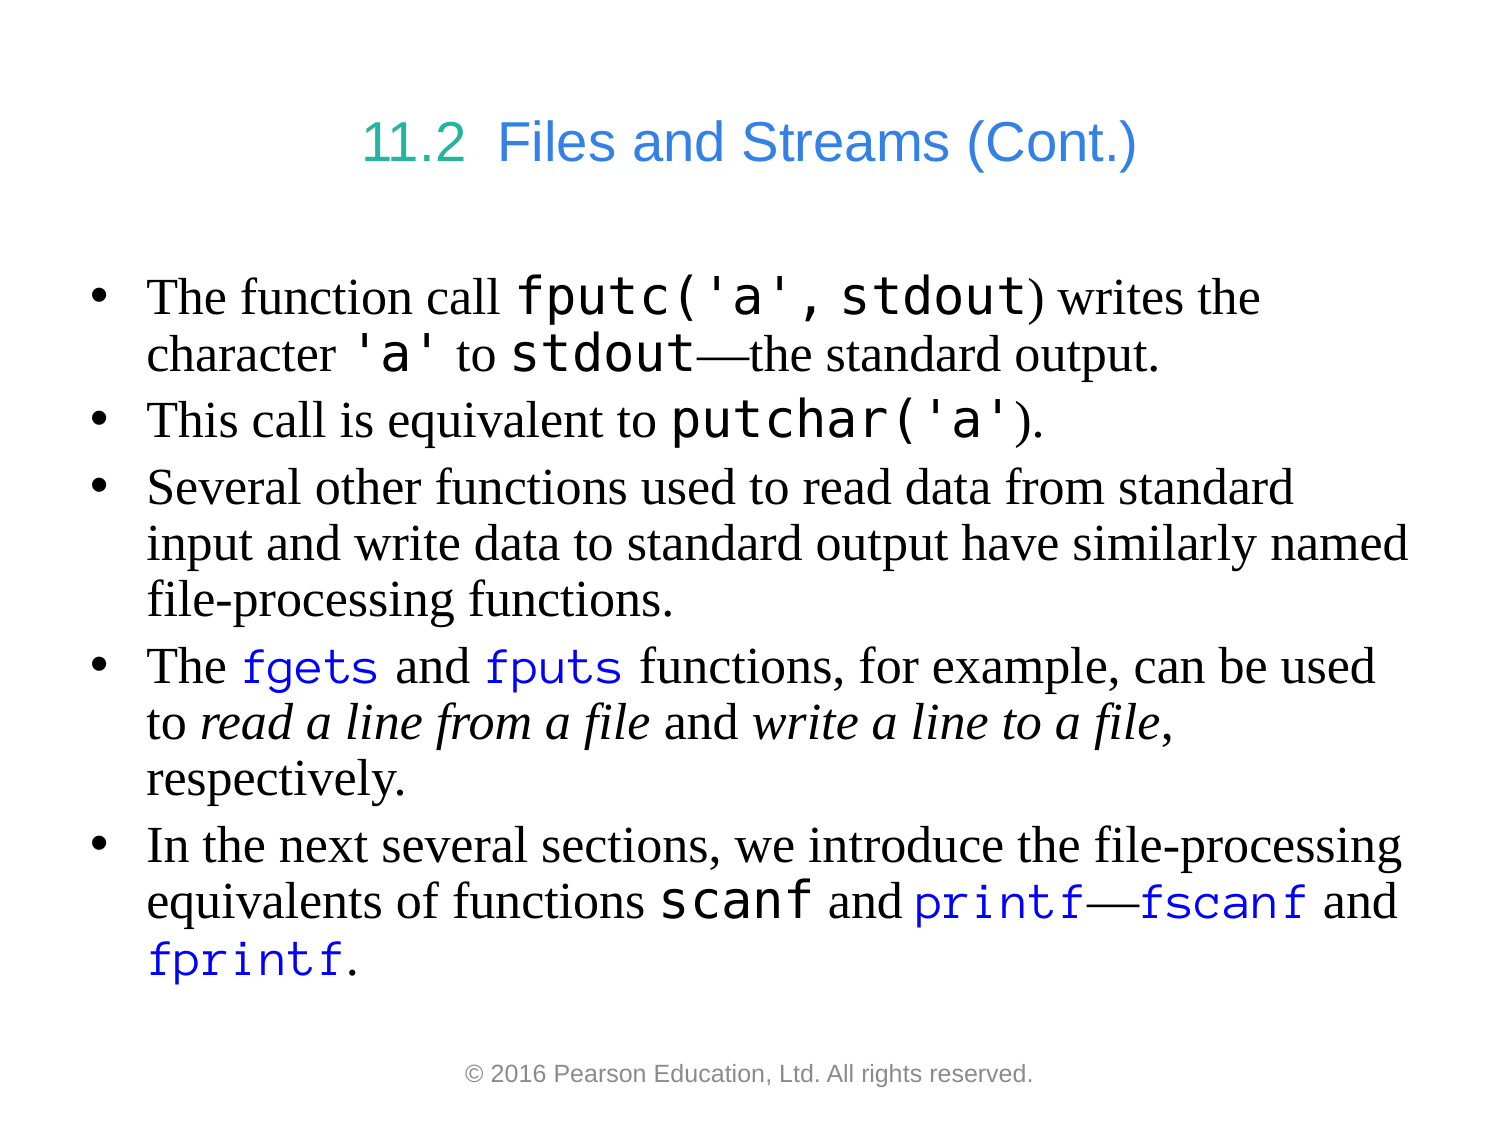

# 11.2  Files and Streams (Cont.)
The function call fputc('a', stdout) writes the character 'a' to stdout—the standard output.
This call is equivalent to putchar('a').
Several other functions used to read data from standard input and write data to standard output have similarly named file-processing functions.
The fgets and fputs functions, for example, can be used to read a line from a file and write a line to a file, respectively.
In the next several sections, we introduce the file-processing equivalents of functions scanf and printf—fscanf and fprintf.
© 2016 Pearson Education, Ltd. All rights reserved.